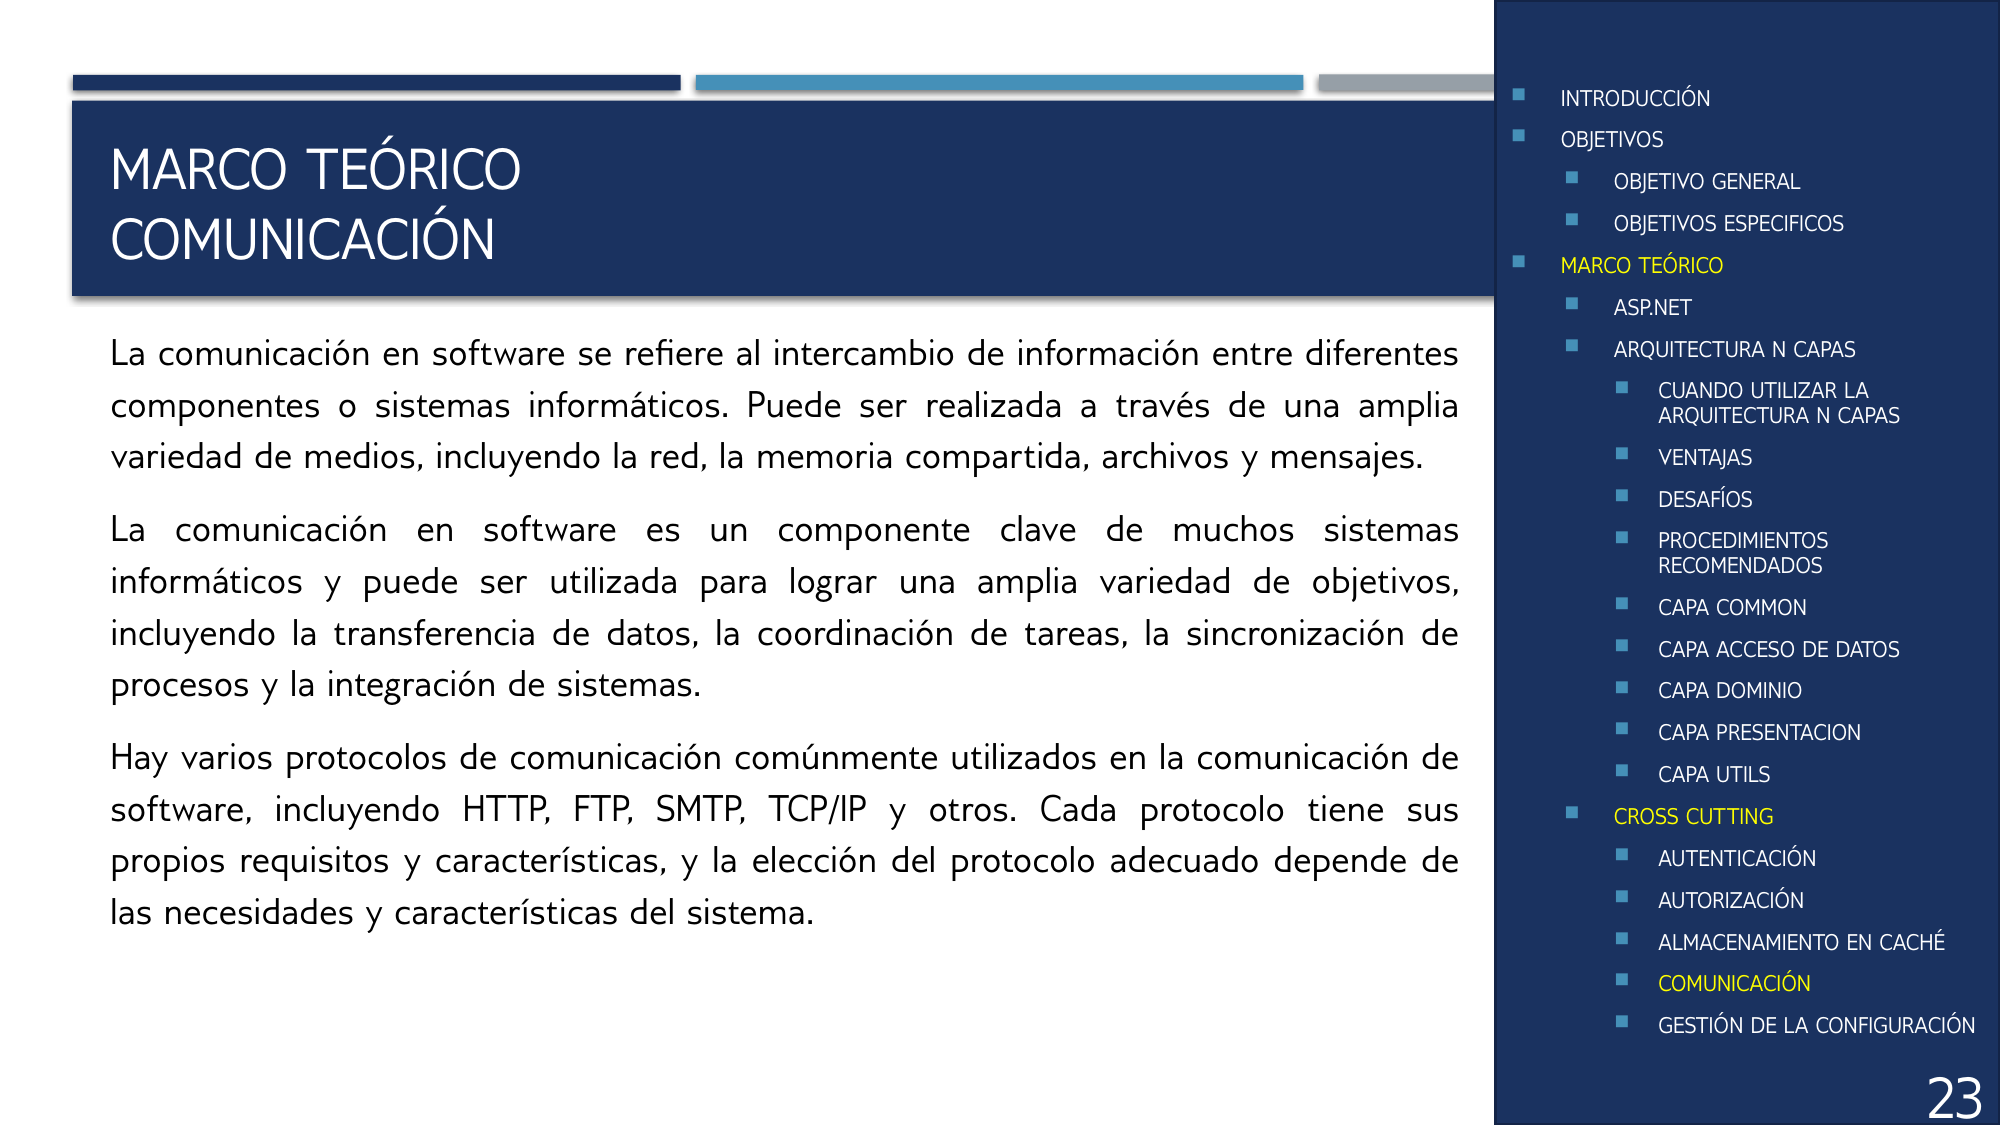

INTRODUCCIÓN
OBJETIVOS
OBJETIVO GENERAL
OBJETIVOS ESPECIFICOS
MARCO TEÓRICO
ASP.NET
ARQUITECTURA N CAPAS
CUANDO UTILIZAR LA ARQUITECTURA N CAPAS
VENTAJAS
DESAFÍOS
PROCEDIMIENTOS RECOMENDADOS
CAPA COMMON
CAPA ACCESO DE DATOS
CAPA DOMINIO
CAPA PRESENTACION
CAPA UTILS
CROSS CUTTING
AUTENTICACIÓN
AUTORIZACIÓN
ALMACENAMIENTO EN CACHÉ
COMUNICACIÓN
GESTIÓN DE LA CONFIGURACIÓN
# MARCO TEÓRICO COMUNICACIÓN
La comunicación en software se refiere al intercambio de información entre diferentes componentes o sistemas informáticos. Puede ser realizada a través de una amplia variedad de medios, incluyendo la red, la memoria compartida, archivos y mensajes.
La comunicación en software es un componente clave de muchos sistemas informáticos y puede ser utilizada para lograr una amplia variedad de objetivos, incluyendo la transferencia de datos, la coordinación de tareas, la sincronización de procesos y la integración de sistemas.
Hay varios protocolos de comunicación comúnmente utilizados en la comunicación de software, incluyendo HTTP, FTP, SMTP, TCP/IP y otros. Cada protocolo tiene sus propios requisitos y características, y la elección del protocolo adecuado depende de las necesidades y características del sistema.
23
23